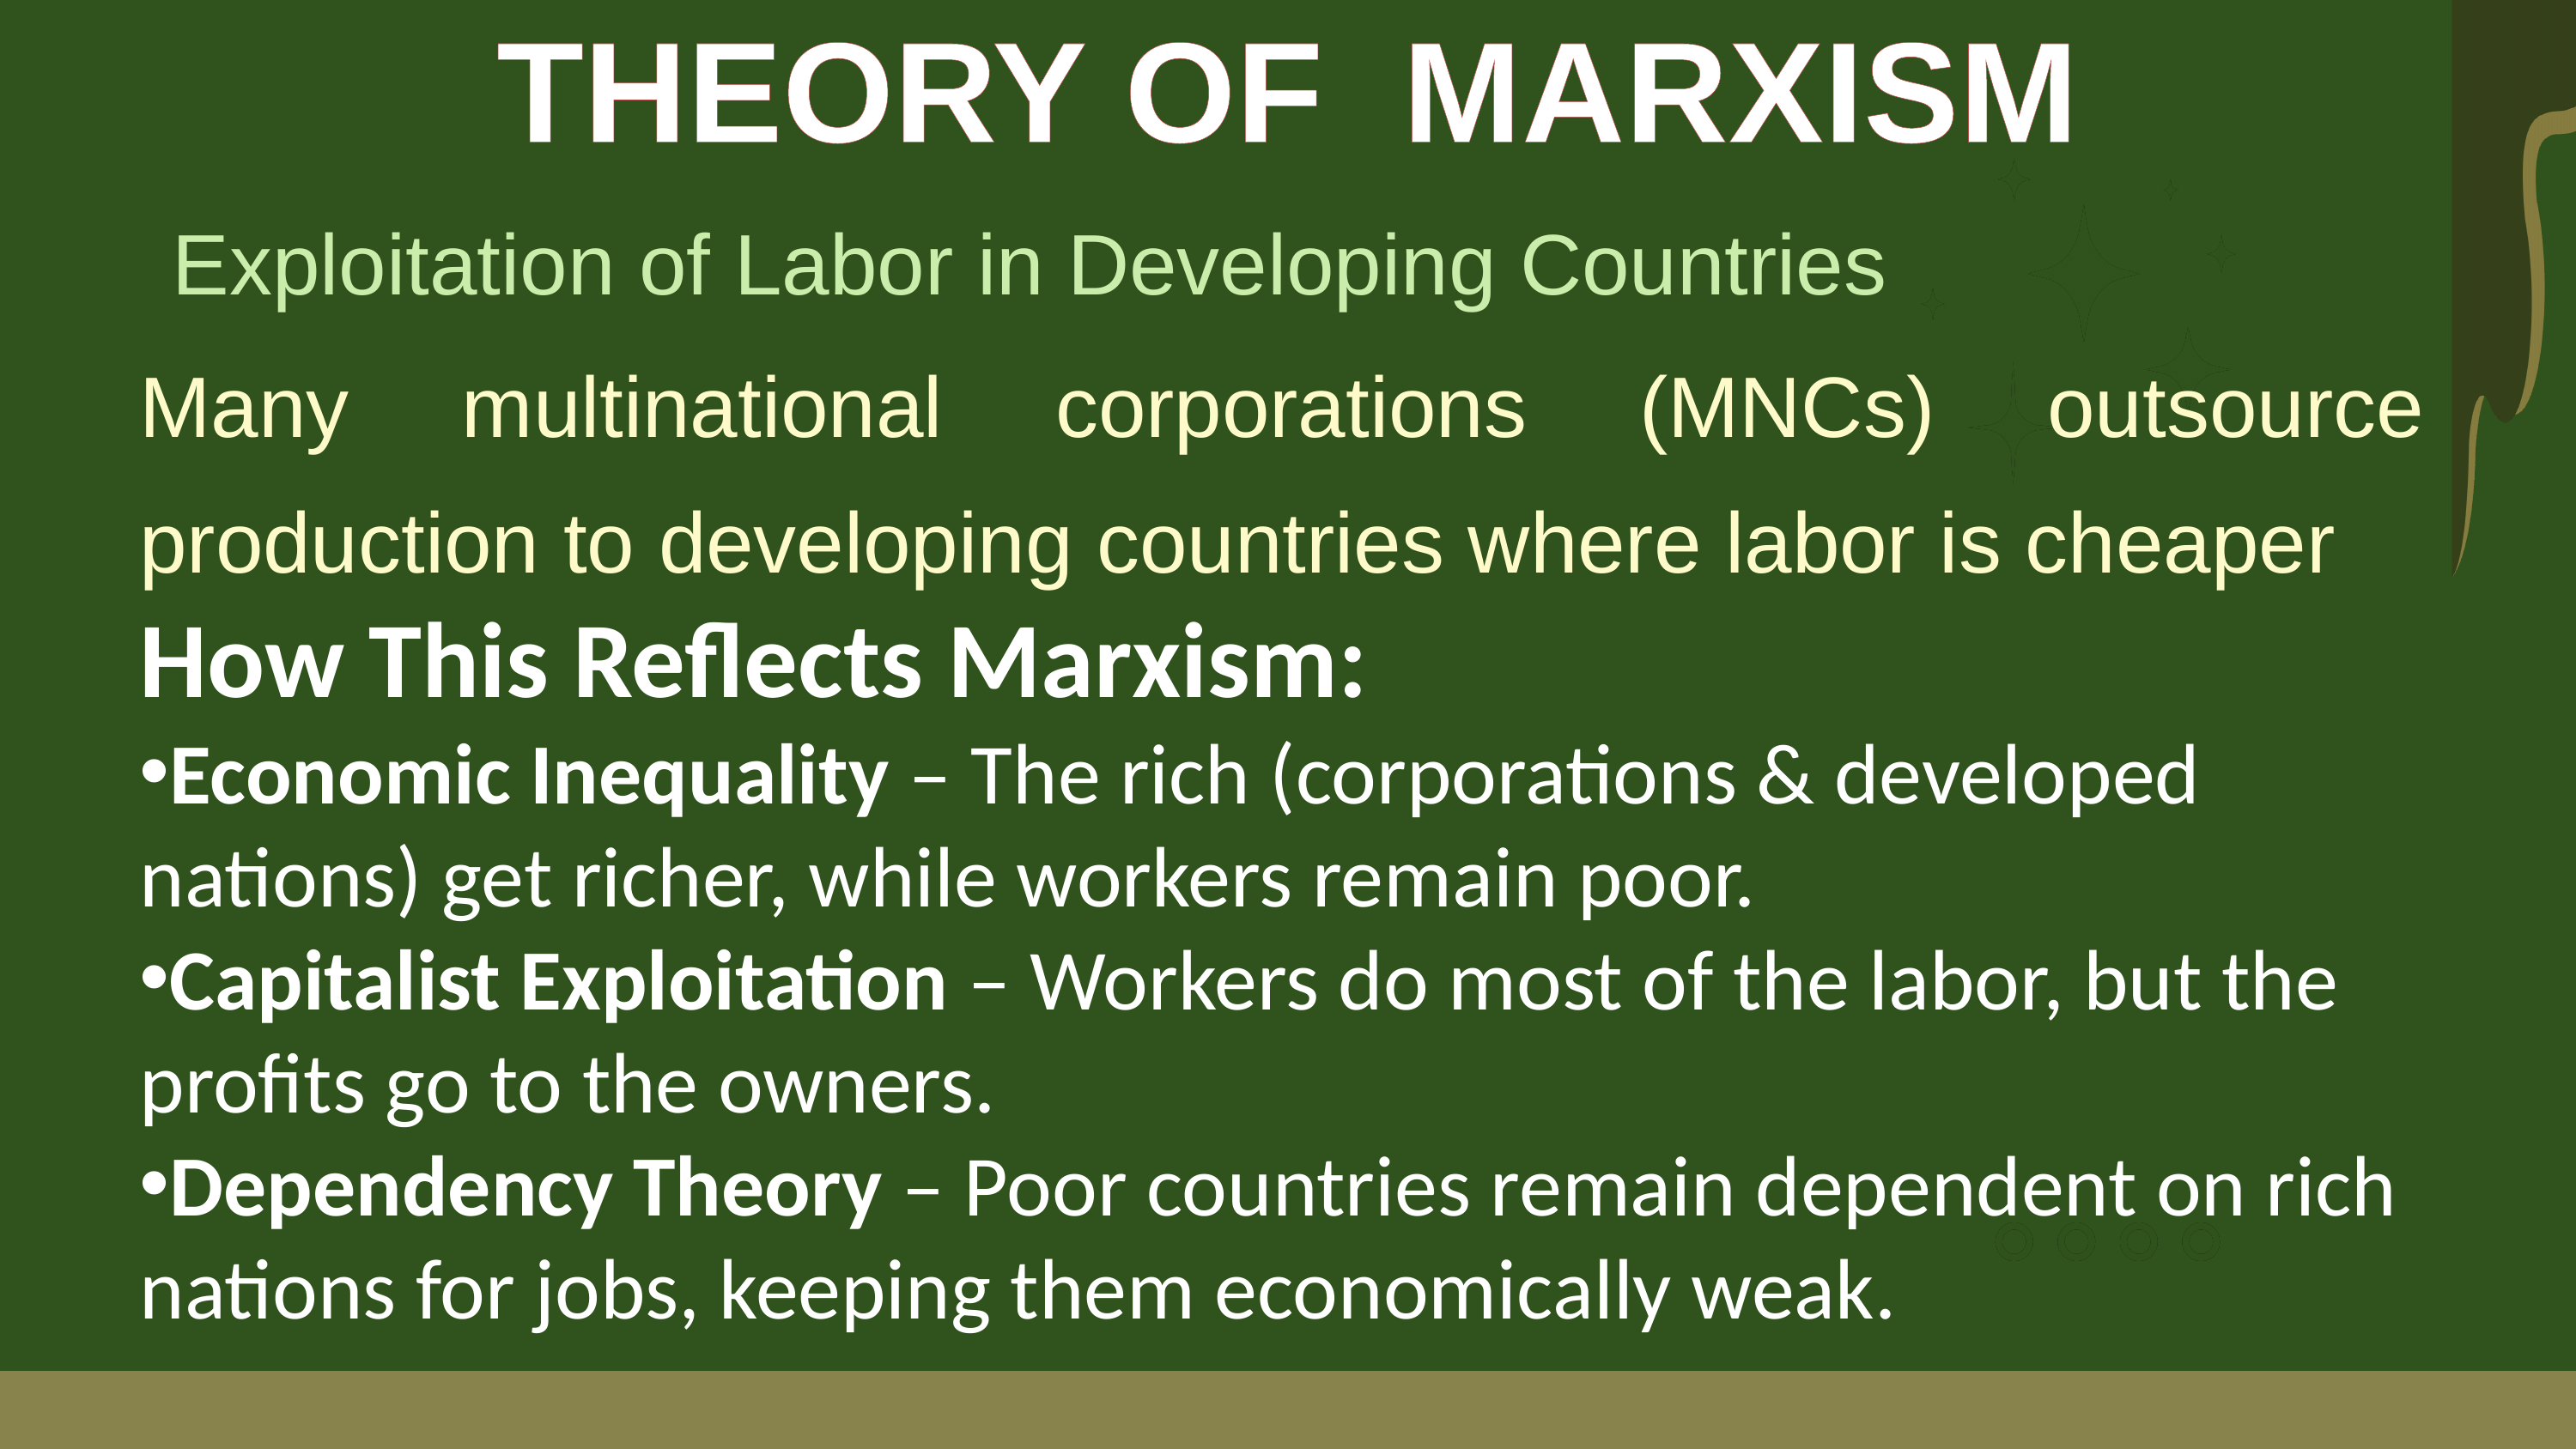

THEORY OF  MARXISM

 Exploitation of Labor in Developing Countries
Many multinational corporations (MNCs) outsource production to developing countries where labor is cheaper
How This Reflects Marxism:
Economic Inequality – The rich (corporations & developed nations) get richer, while workers remain poor.
Capitalist Exploitation – Workers do most of the labor, but the profits go to the owners.
Dependency Theory – Poor countries remain dependent on rich nations for jobs, keeping them economically weak.